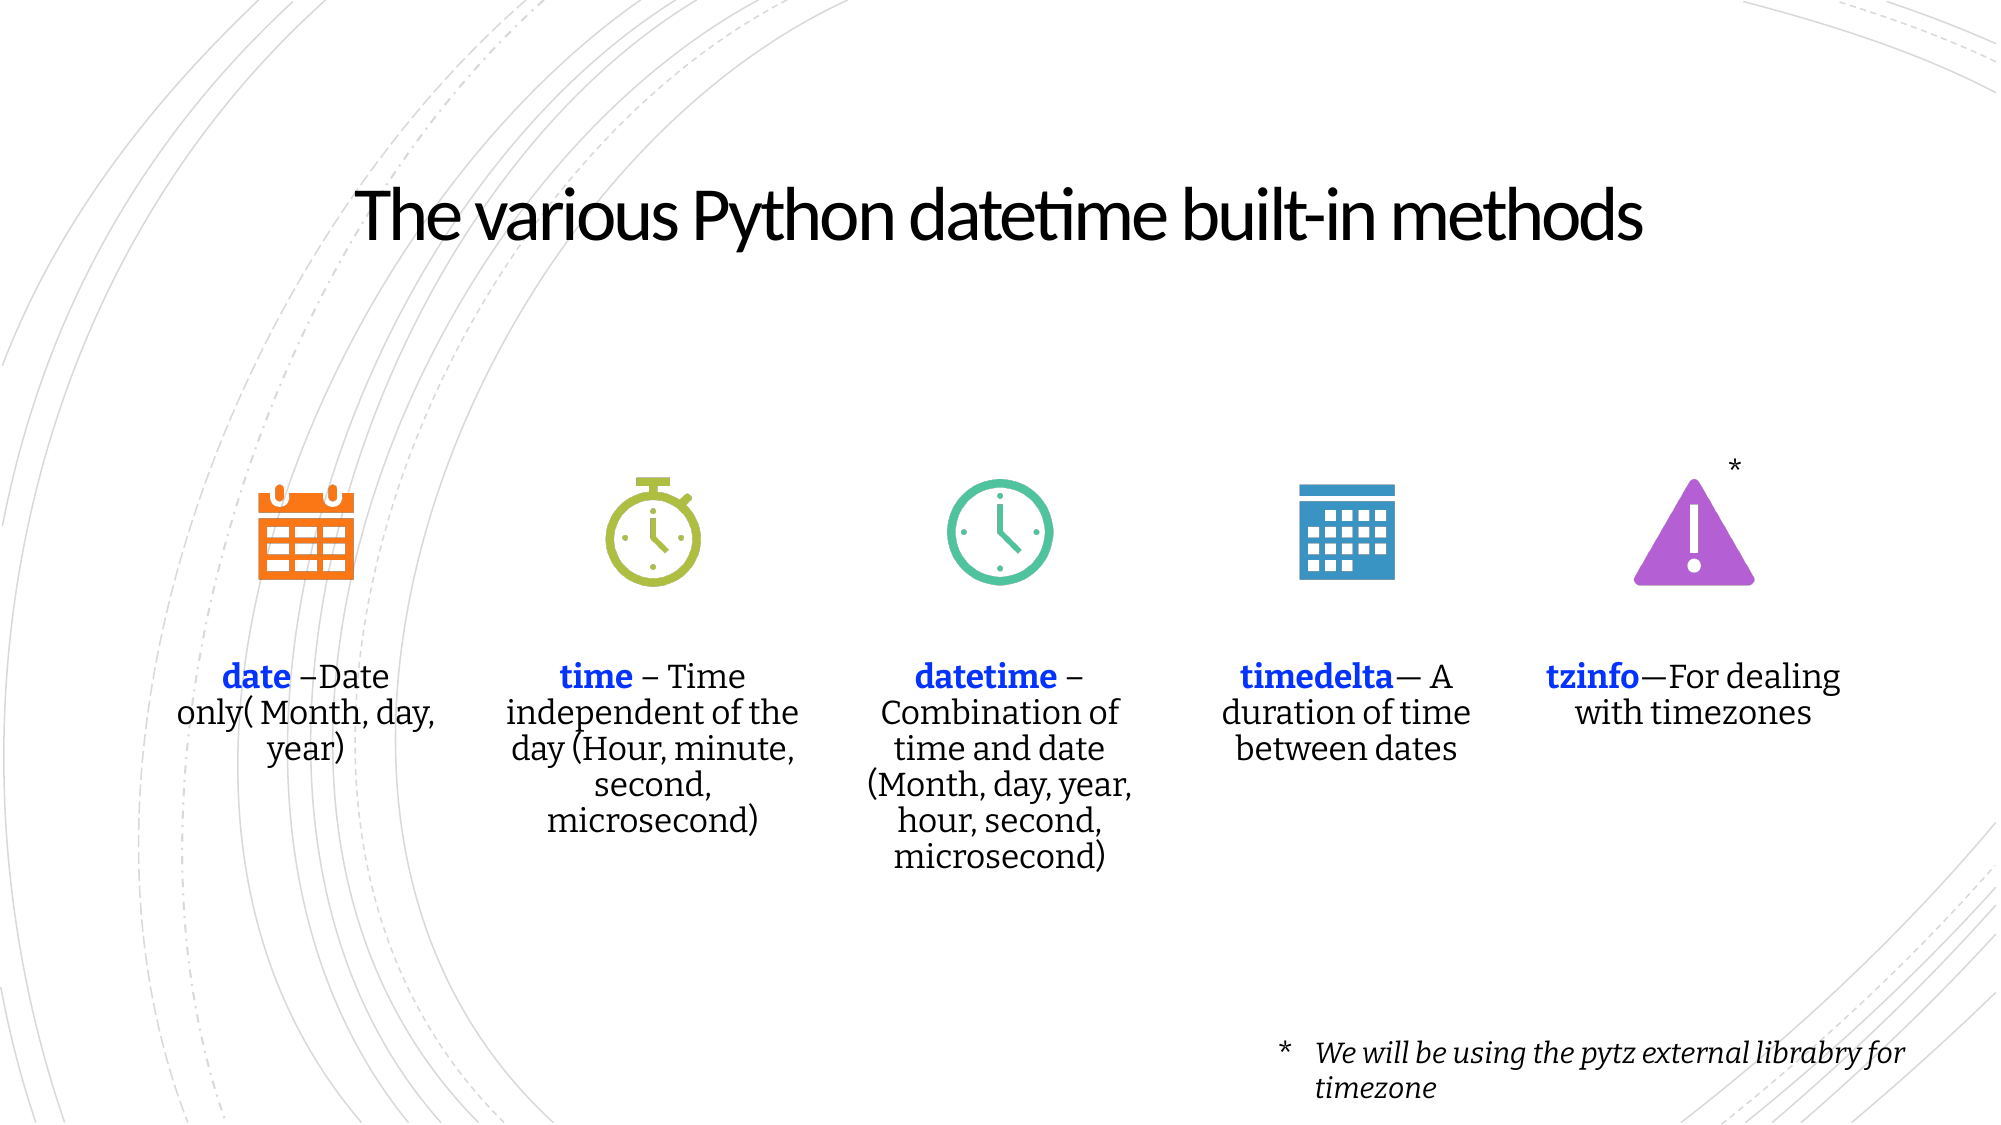

# The various Python datetime built-in methods
date –Date only( Month, day, year)
time – Time independent of the day (Hour, minute, second, microsecond)
datetime – Combination of time and date (Month, day, year, hour, second, microsecond)
timedelta— A duration of time between dates
tzinfo—For dealing with timezones
*
*
We will be using the pytz external librabry for  timezone